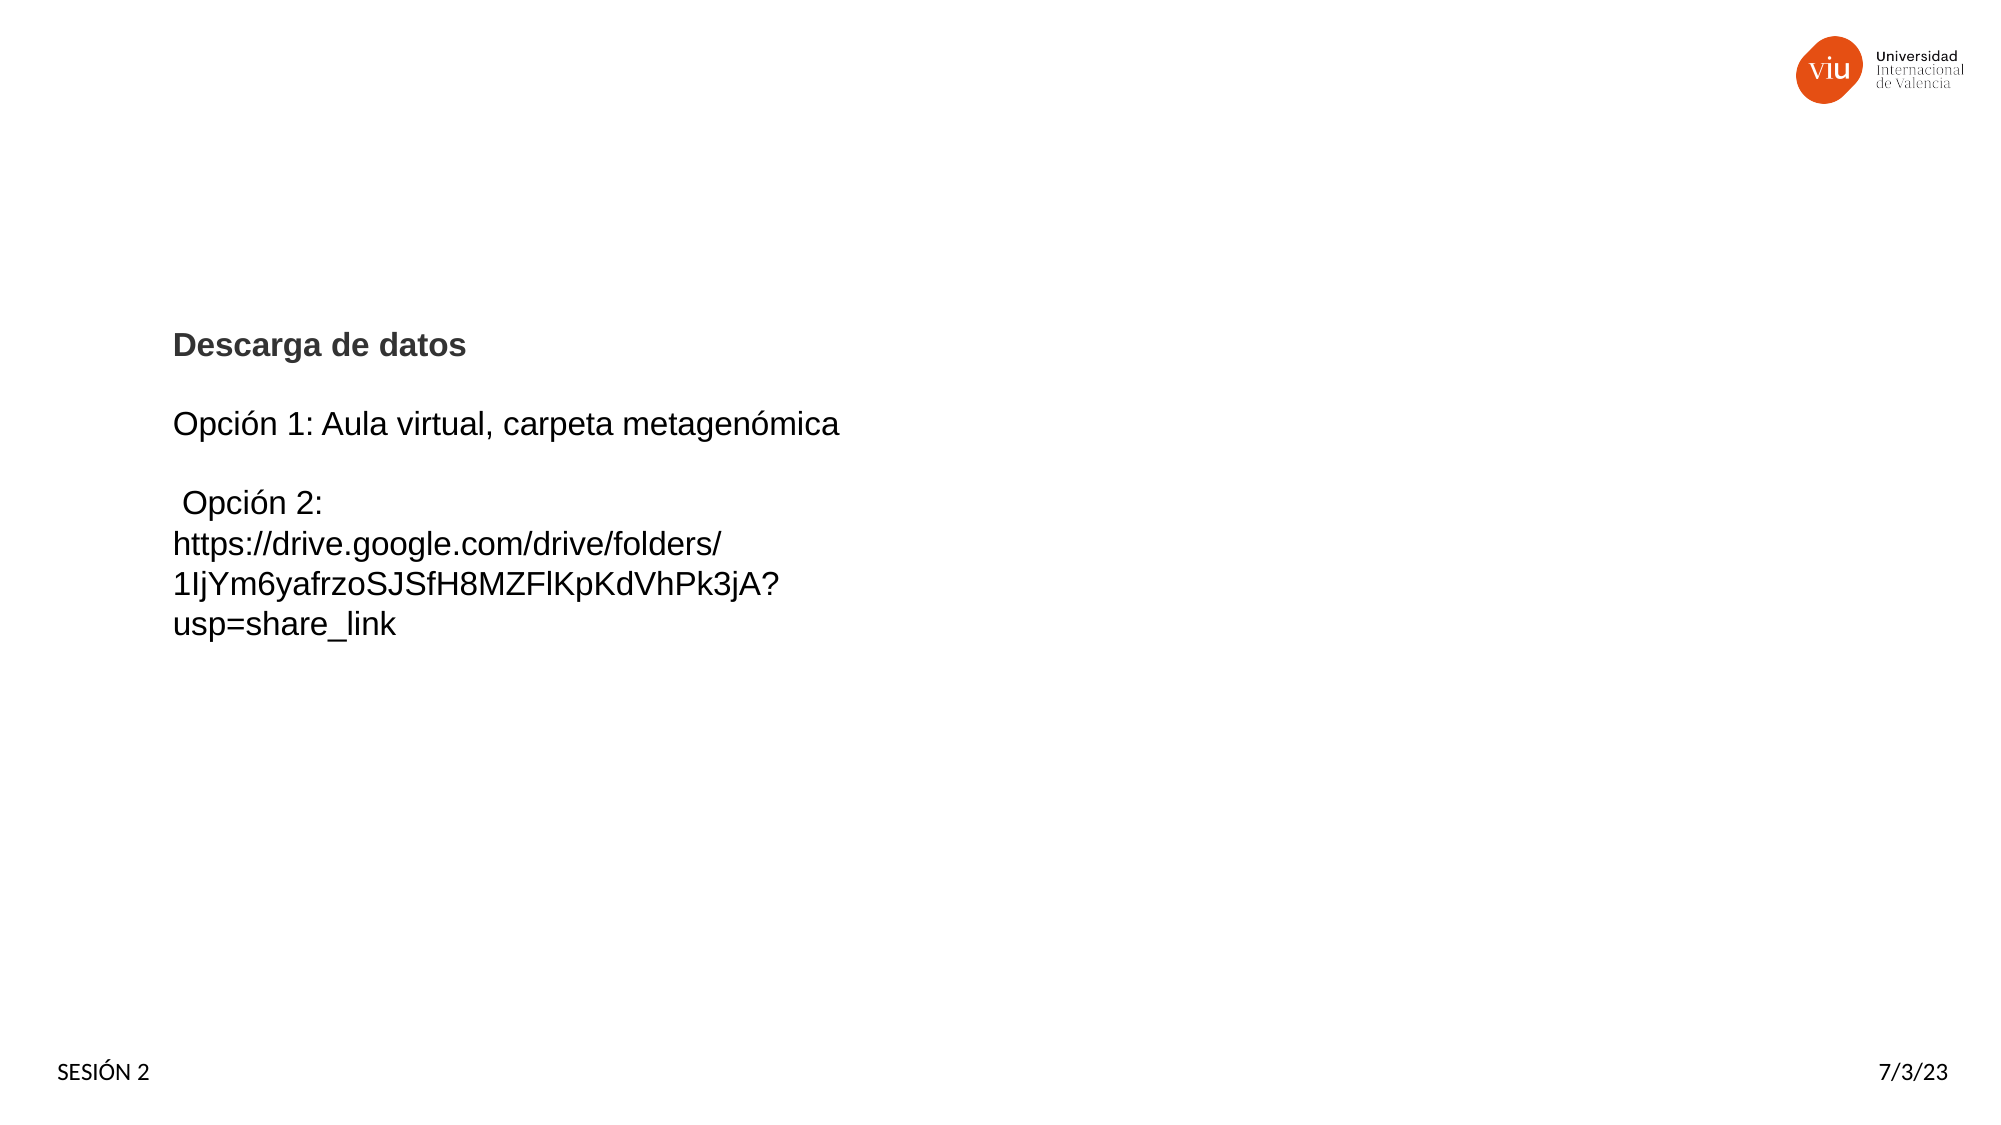

Descarga de datos
Opción 1: Aula virtual, carpeta metagenómica  Opción 2:
https://drive.google.com/drive/folders/1IjYm6yafrzoSJSfH8MZFlKpKdVhPk3jA?usp=share_link
SESIÓN 2
7/3/23